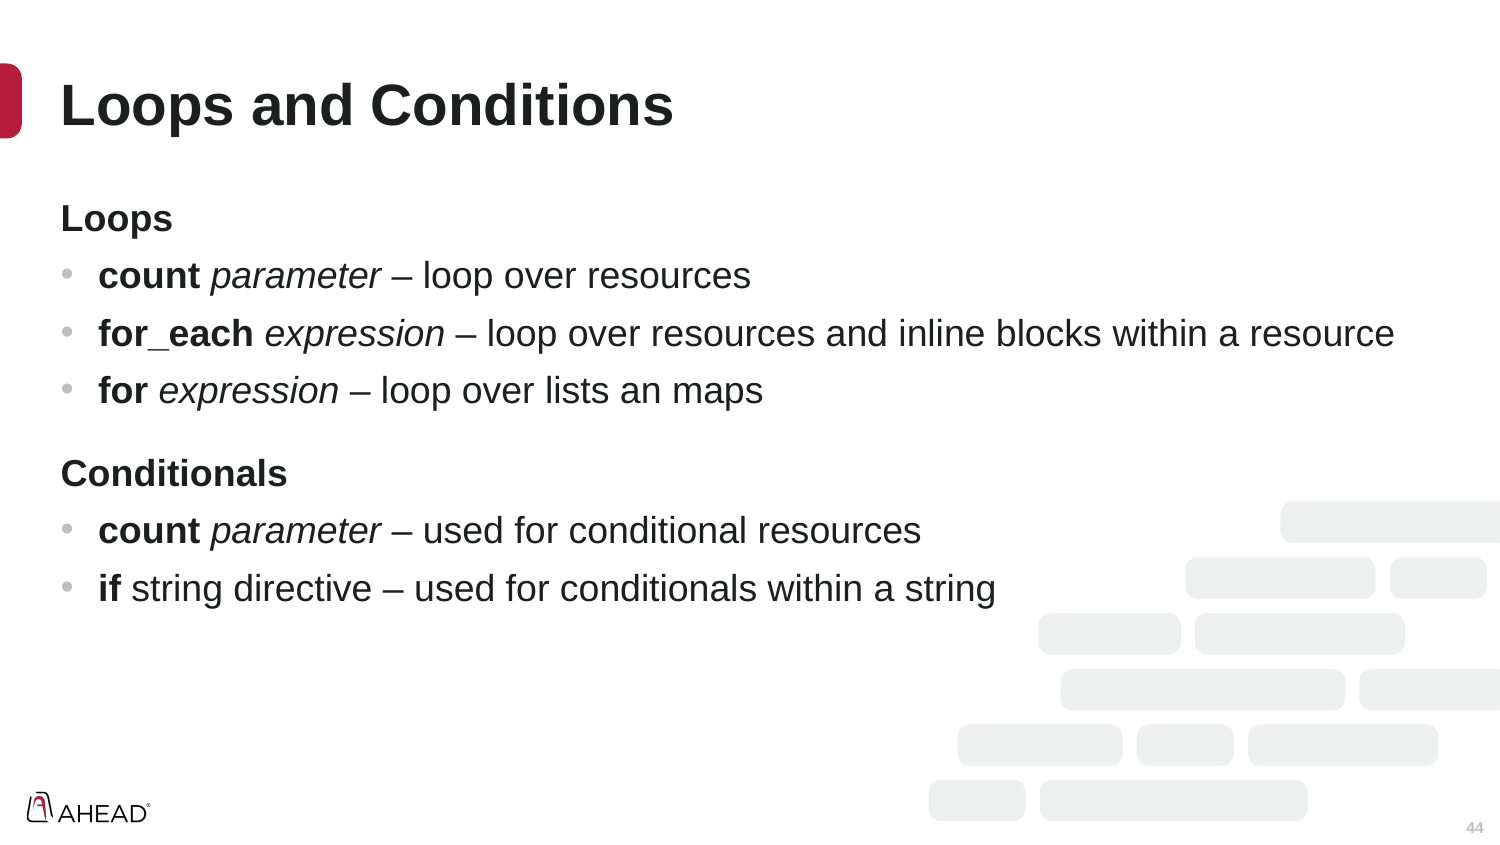

# Loops and Conditions
Loops
count parameter – loop over resources
for_each expression – loop over resources and inline blocks within a resource
for expression – loop over lists an maps
Conditionals
count parameter – used for conditional resources
if string directive – used for conditionals within a string